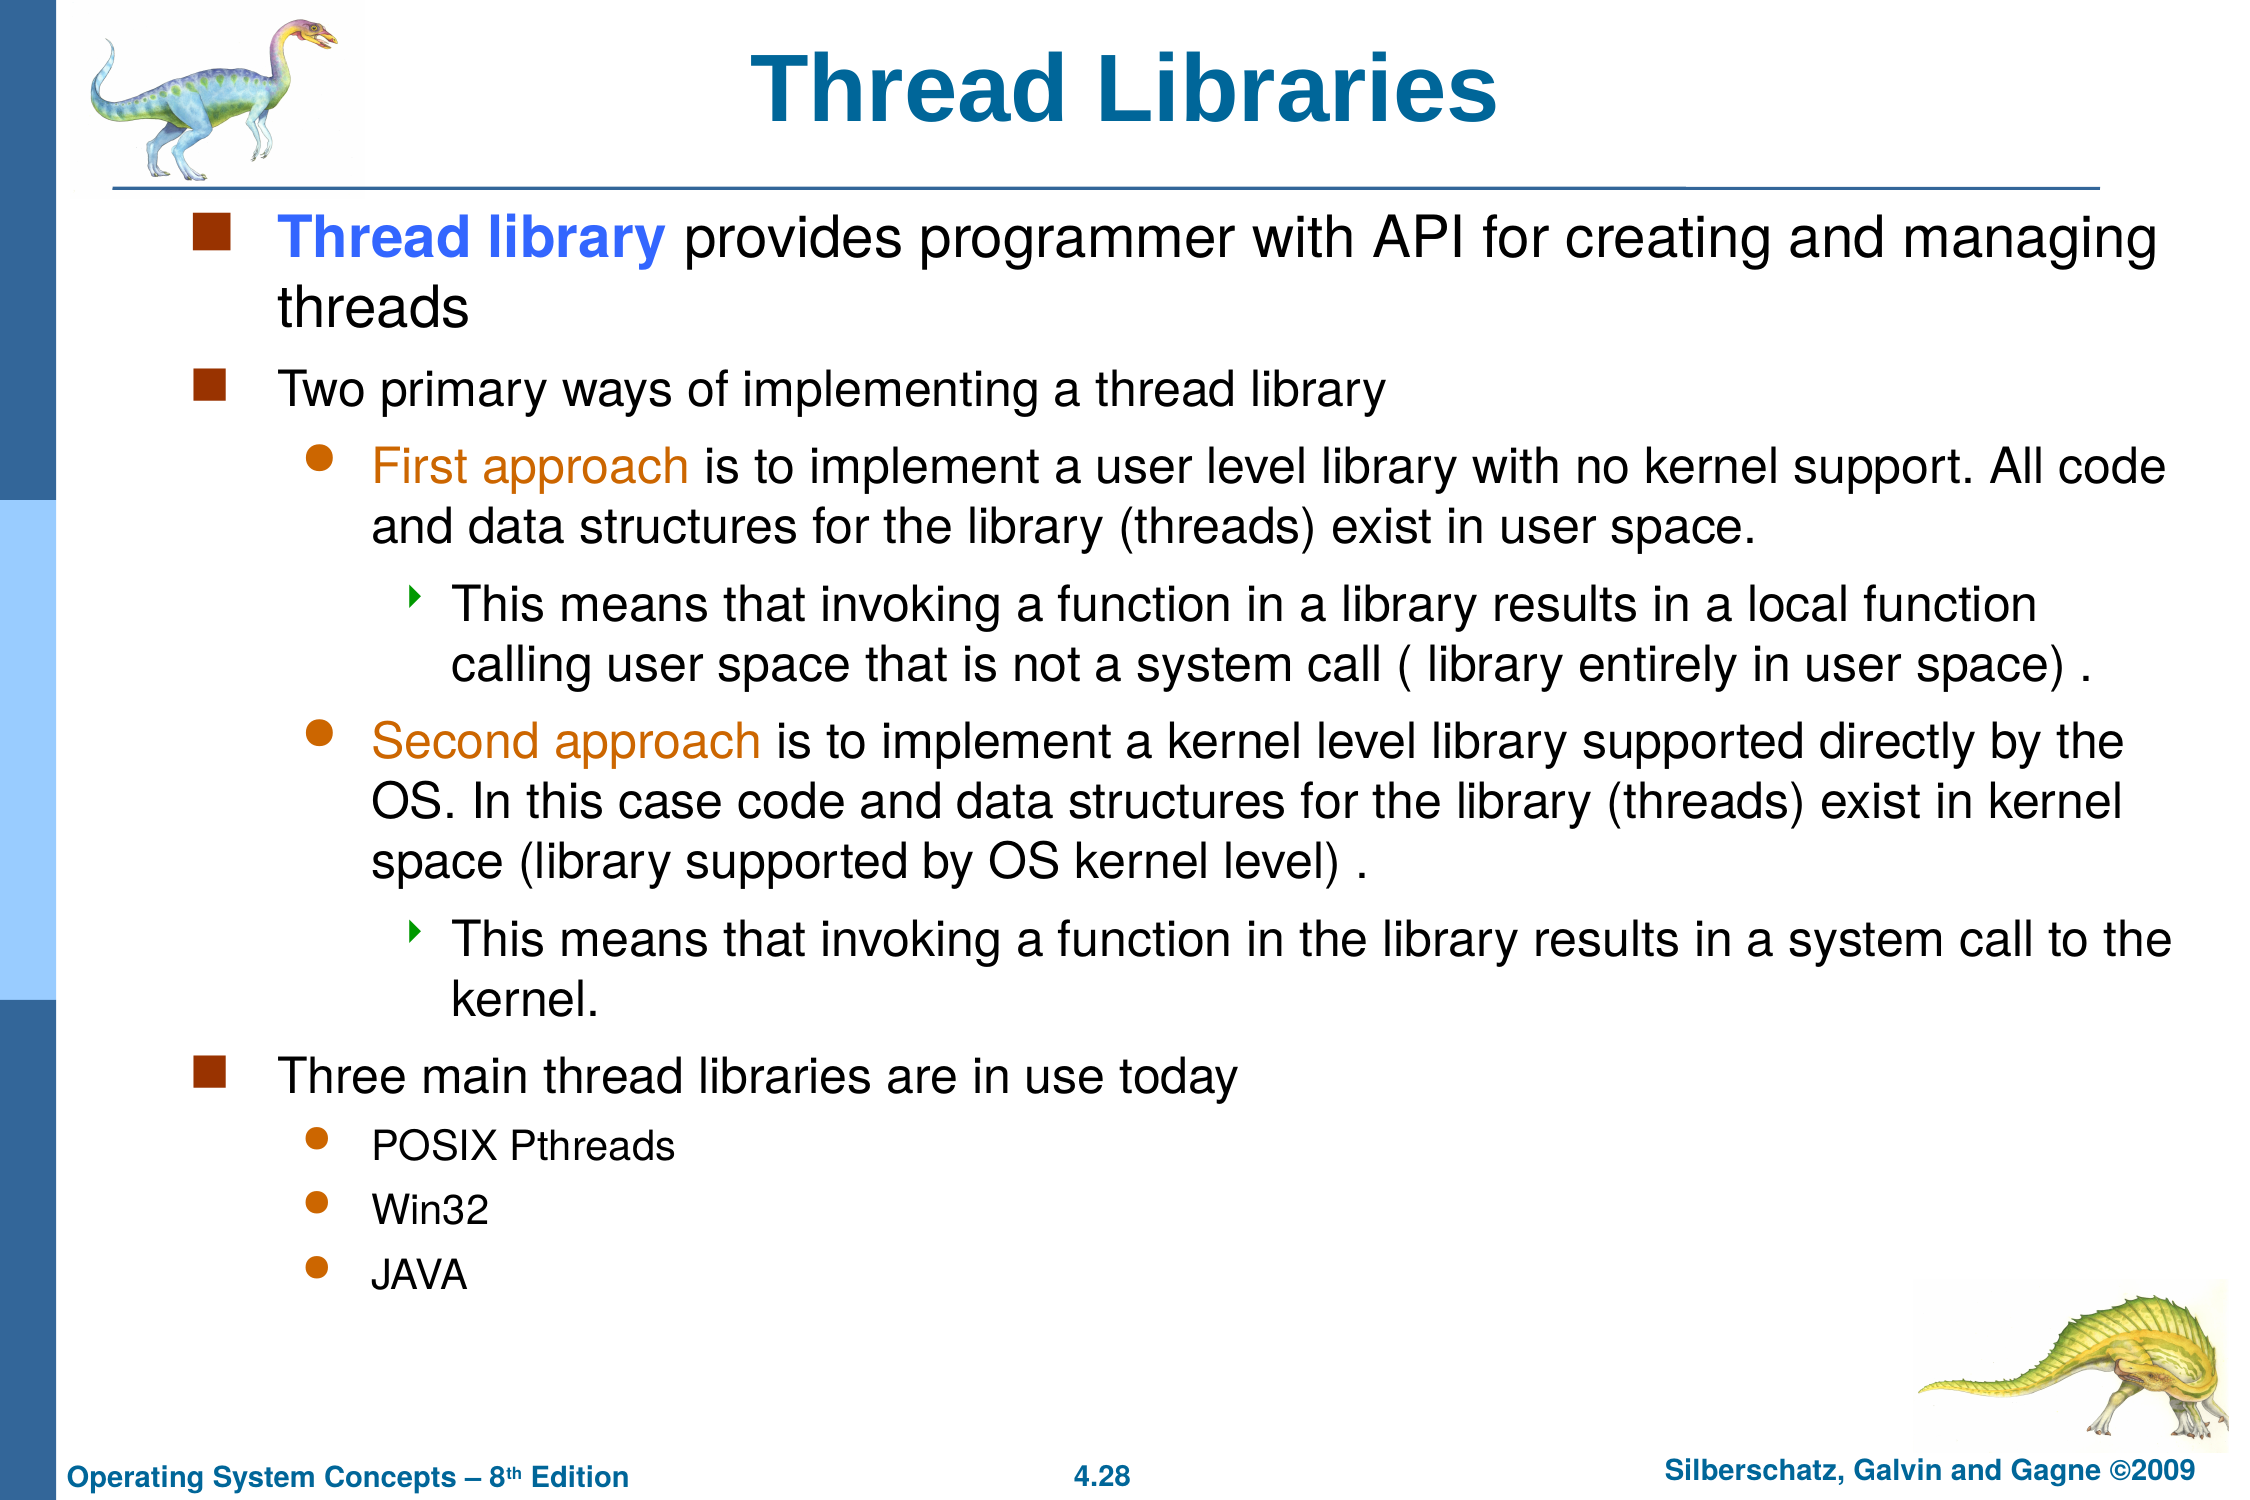

# Thread Libraries
Thread library provides programmer with API for creating and managing threads
Two primary ways of implementing a thread library
First approach is to implement a user level library with no kernel support. All code and data structures for the library (threads) exist in user space.
This means that invoking a function in a library results in a local function calling user space that is not a system call ( library entirely in user space) .
Second approach is to implement a kernel level library supported directly by the OS. In this case code and data structures for the library (threads) exist in kernel space (library supported by OS kernel level) .
This means that invoking a function in the library results in a system call to the kernel.
Three main thread libraries are in use today
POSIX Pthreads
Win32
JAVA